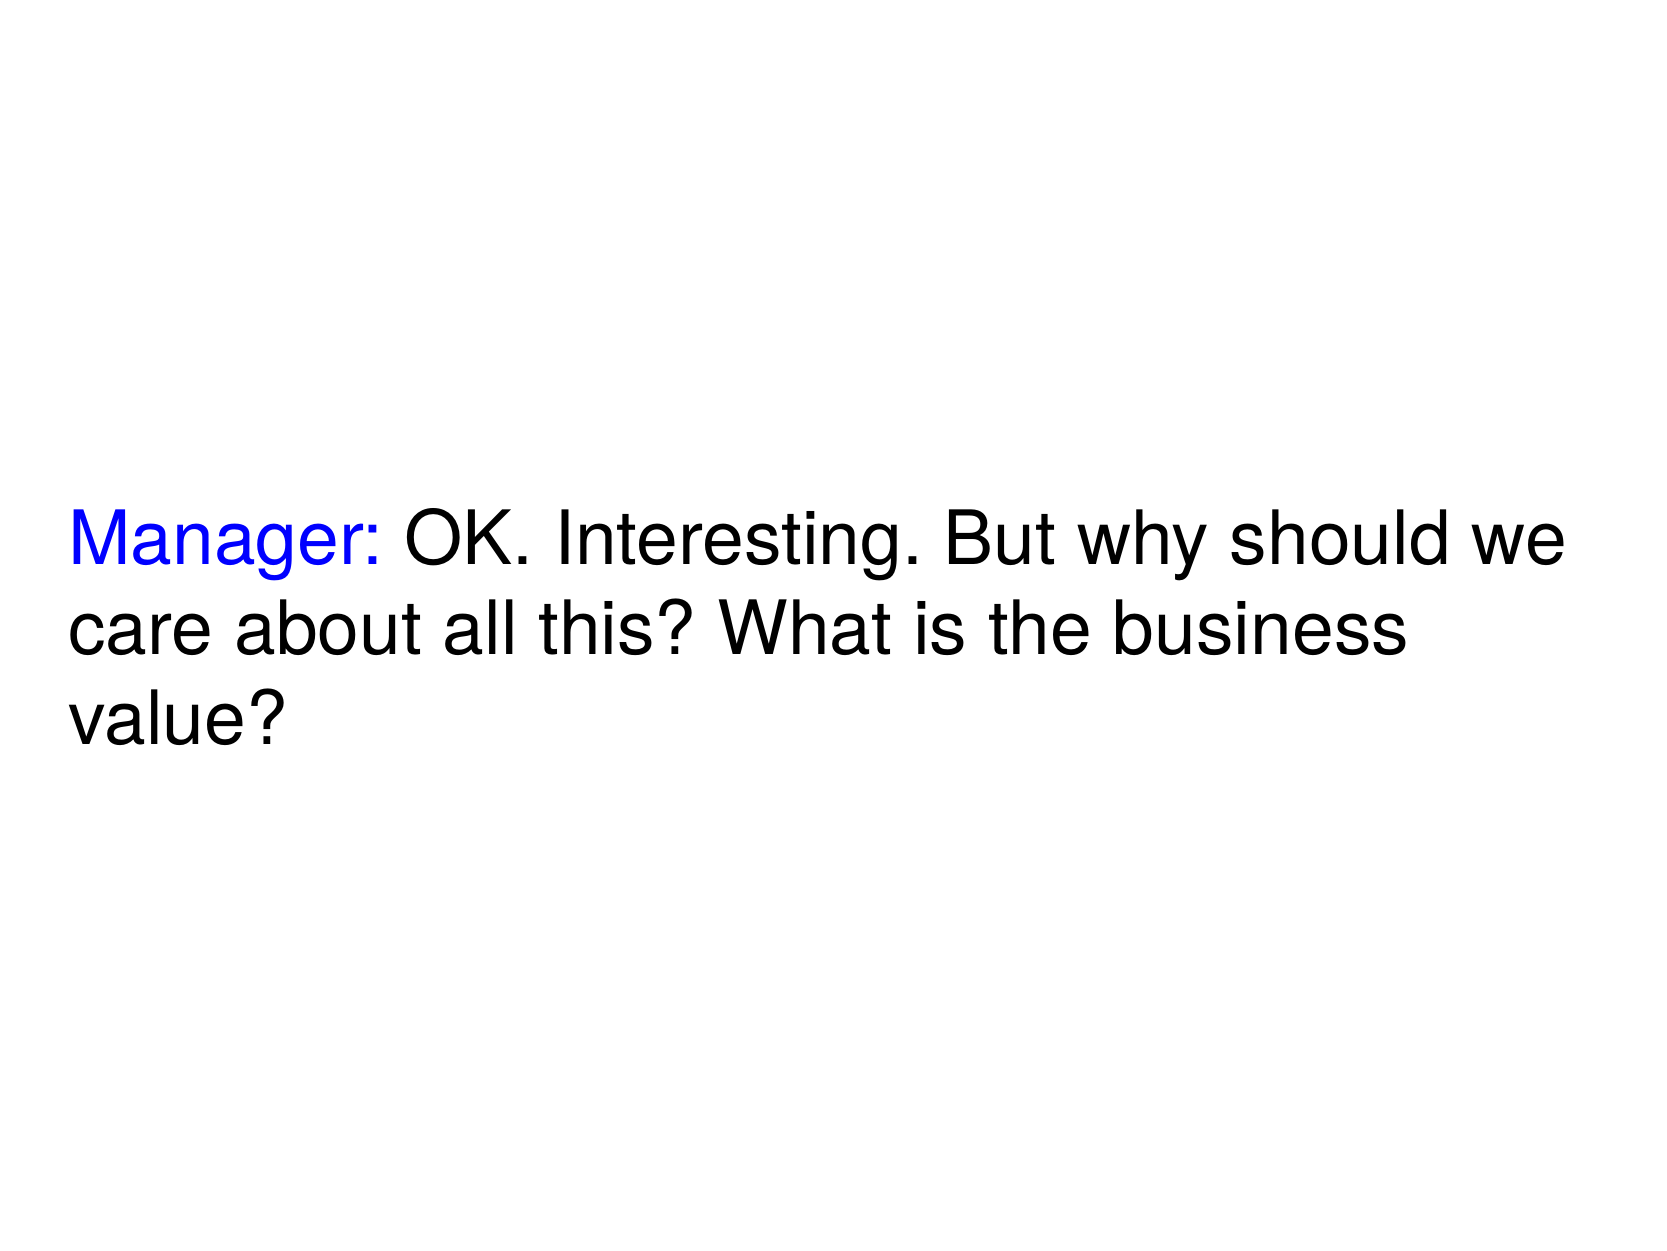

# Manager: OK. Interesting. But why should we care about all this? What is the business value?